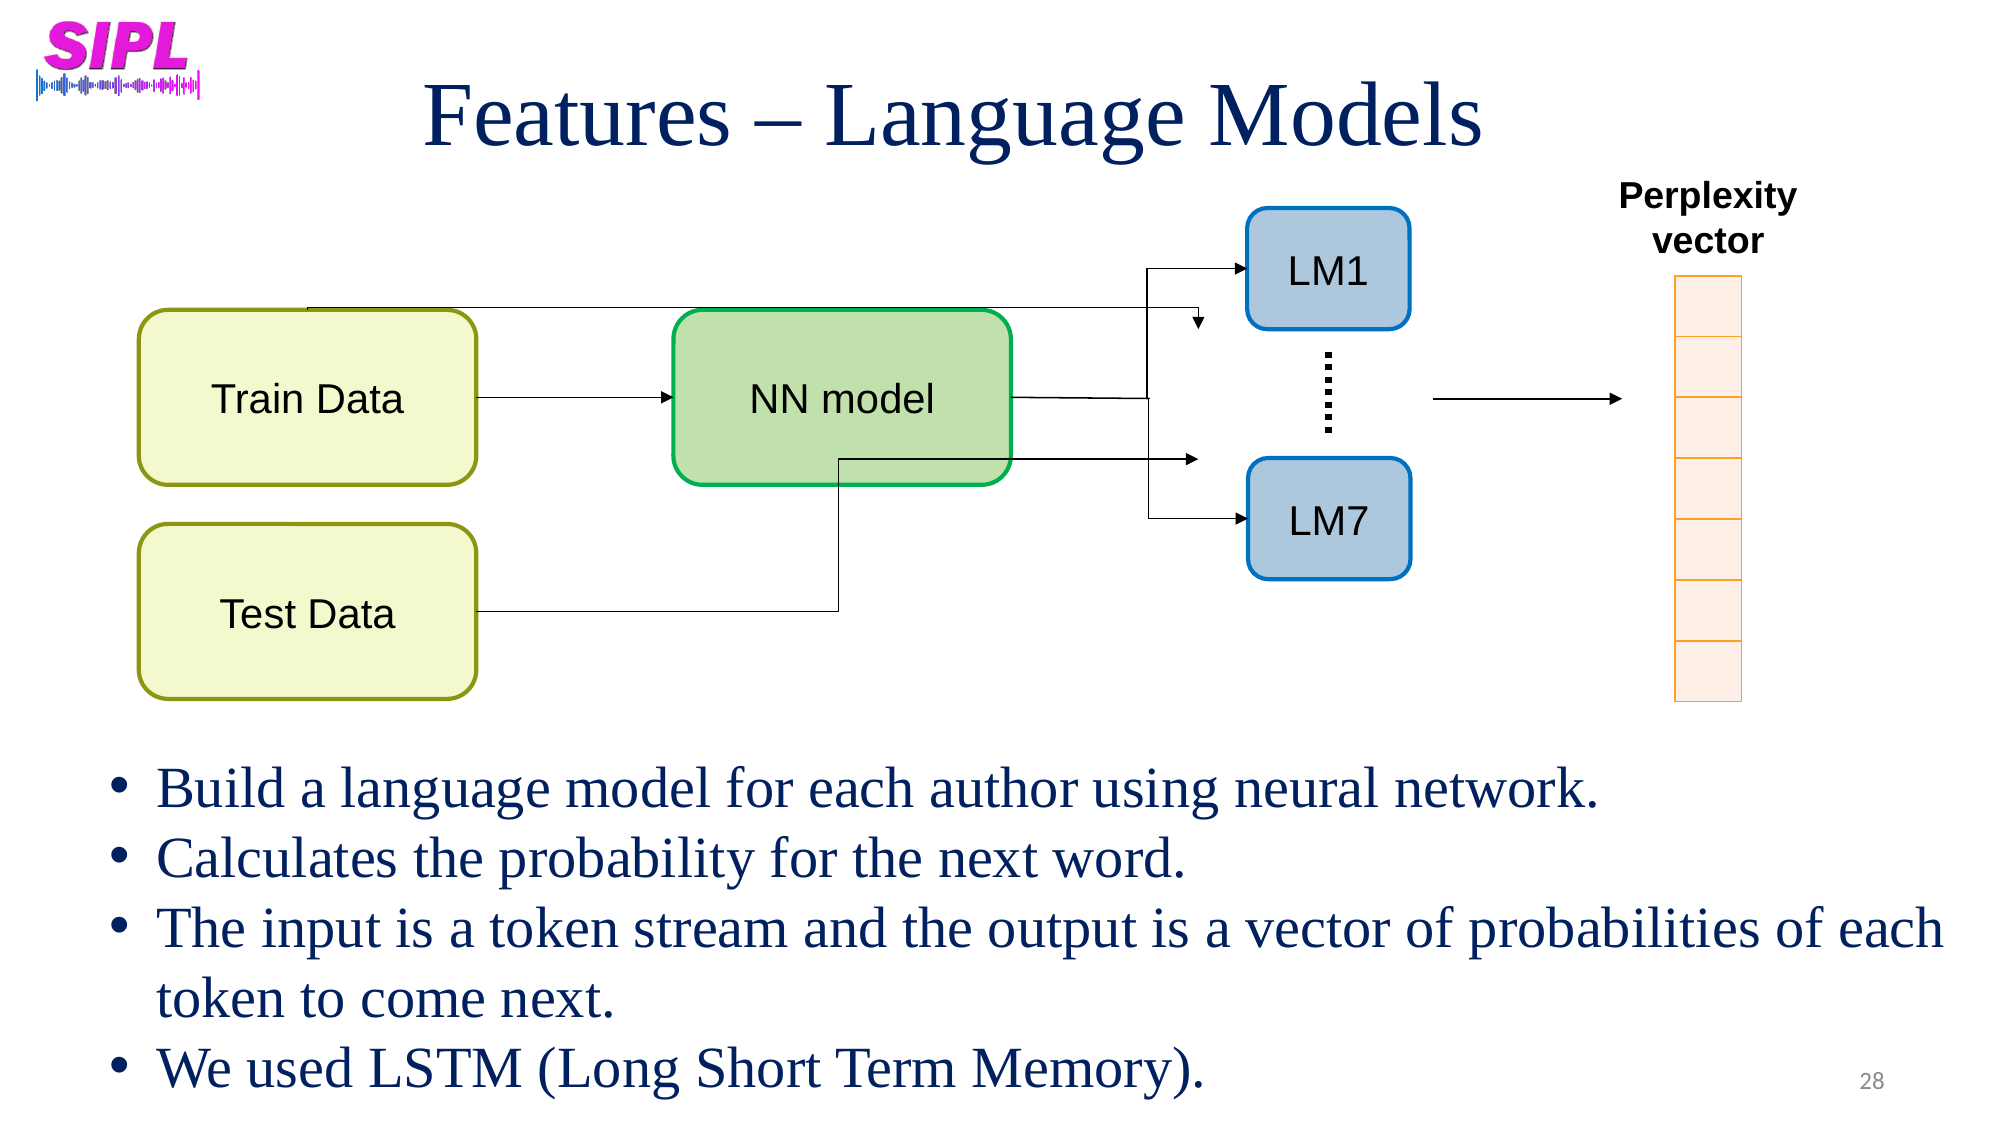

# Features – Language Models
Perplexity
vector
LM1
|  |
| --- |
|  |
|  |
|  |
|  |
|  |
|  |
Train Data
NN model
LM7
Test Data
Build a language model for each author using neural network.
Calculates the probability for the next word.
The input is a token stream and the output is a vector of probabilities of each token to come next.
We used LSTM (Long Short Term Memory).
28